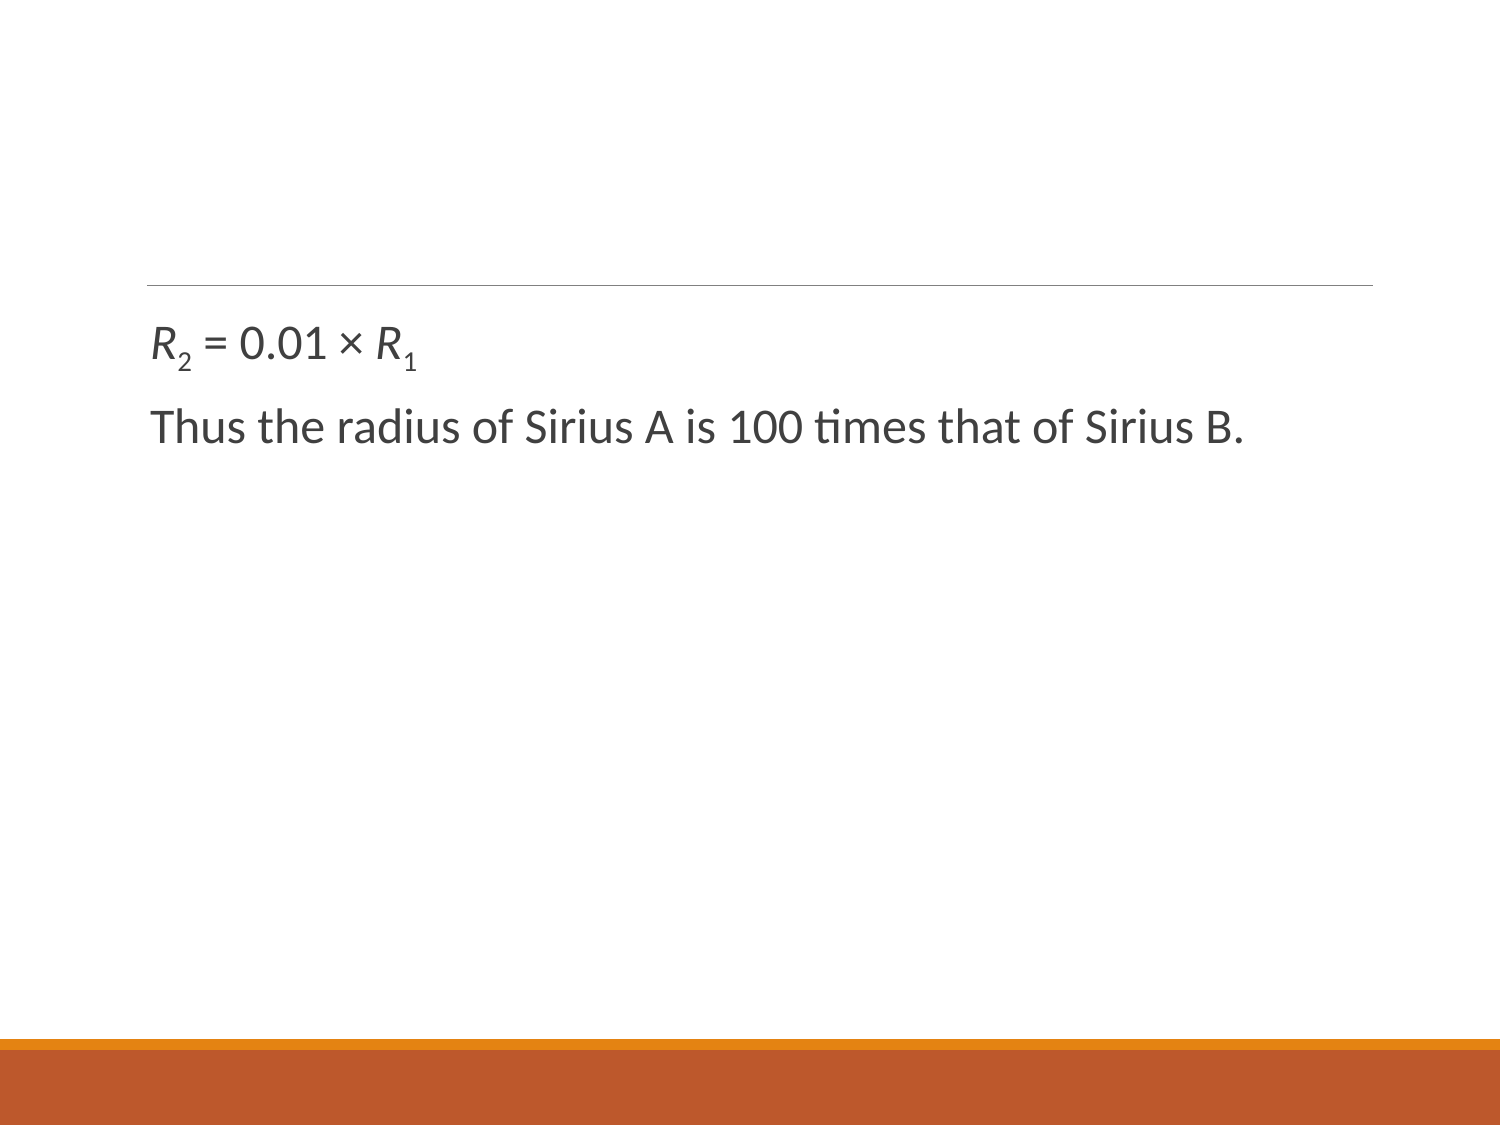

#
R2 = 0.01 × R1
Thus the radius of Sirius A is 100 times that of Sirius B.